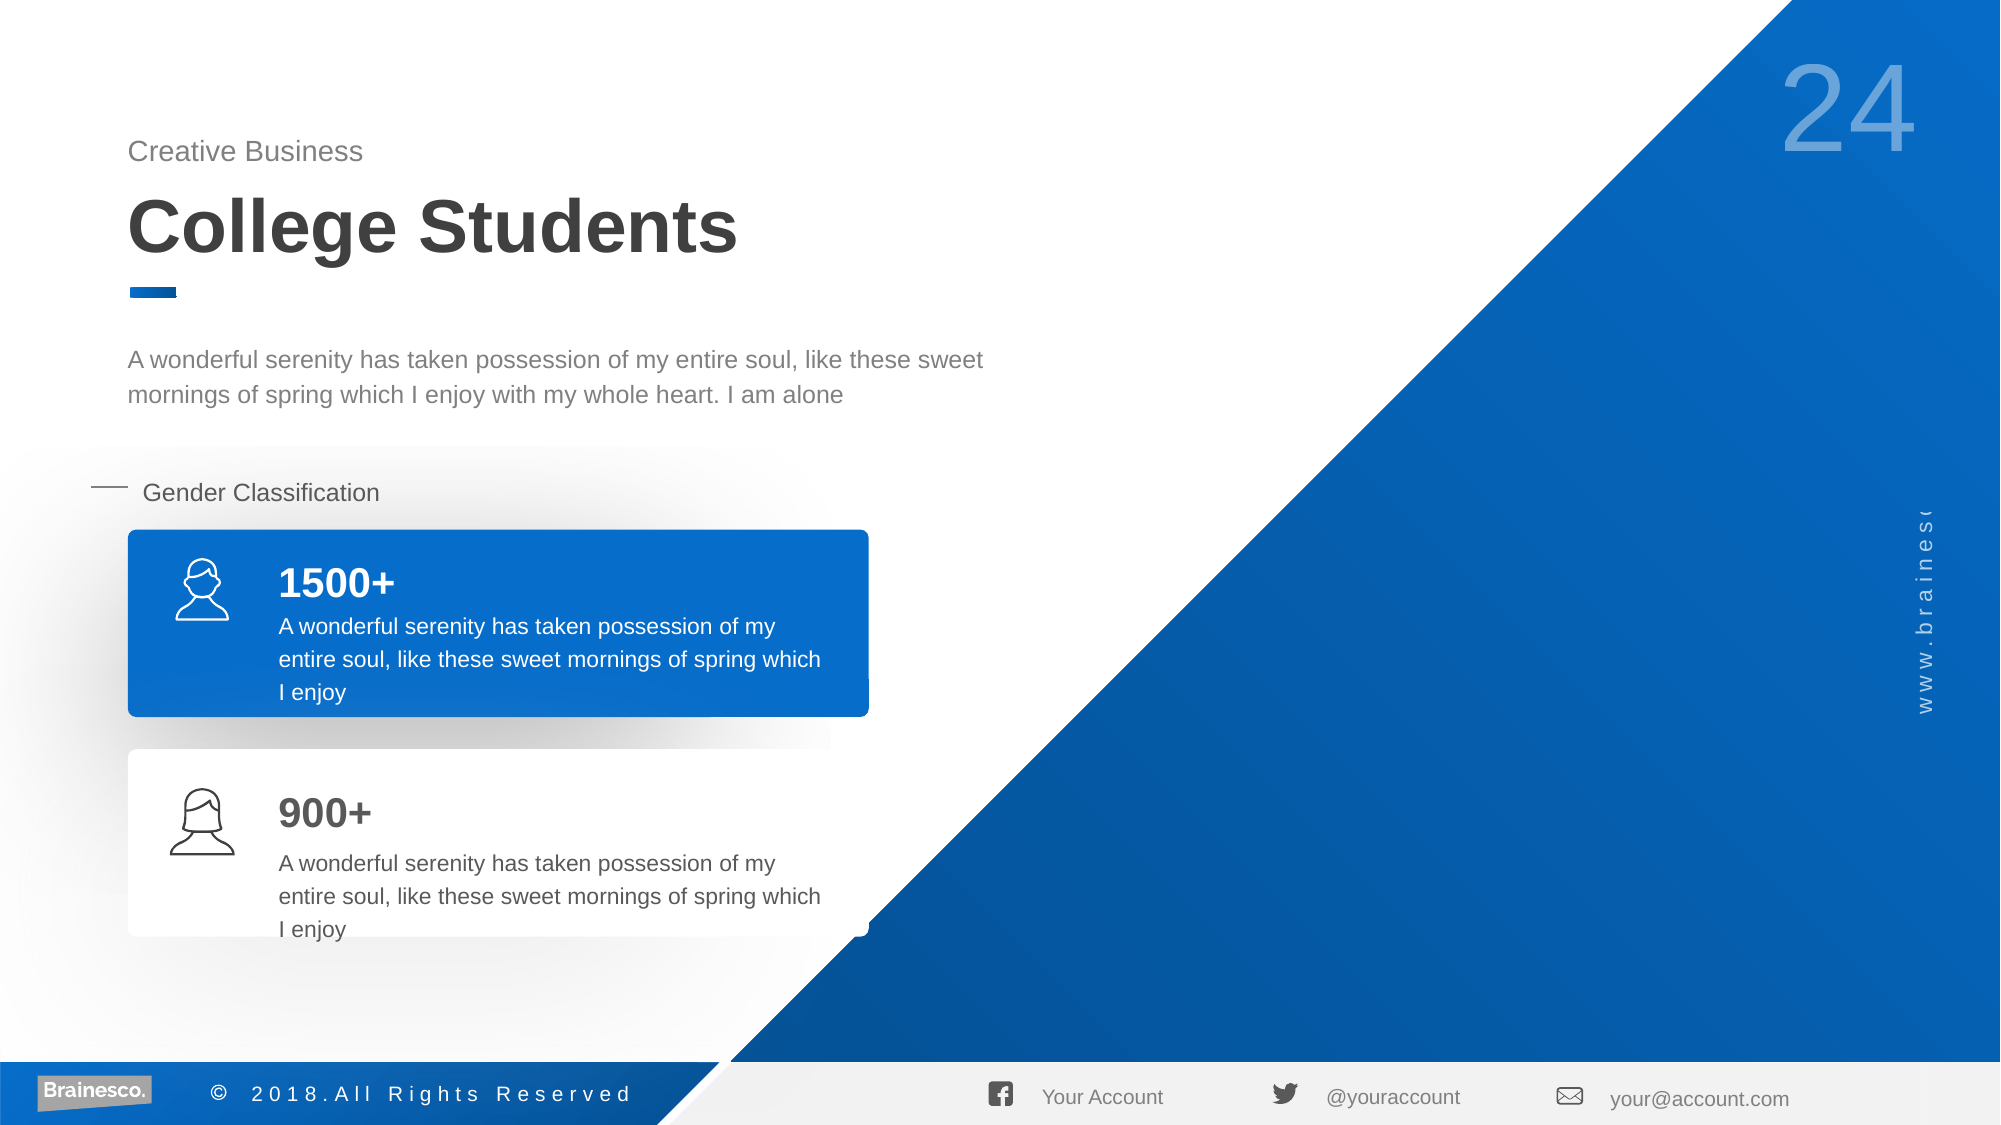

Creative Business
College Students

A wonderful serenity has taken possession of my entire soul, like these sweet mornings of spring which I enjoy with my whole heart. I am alone
Gender Classification

1500+
A wonderful serenity has taken possession of my entire soul, like these sweet mornings of spring which I enjoy

900+
A wonderful serenity has taken possession of my entire soul, like these sweet mornings of spring which I enjoy